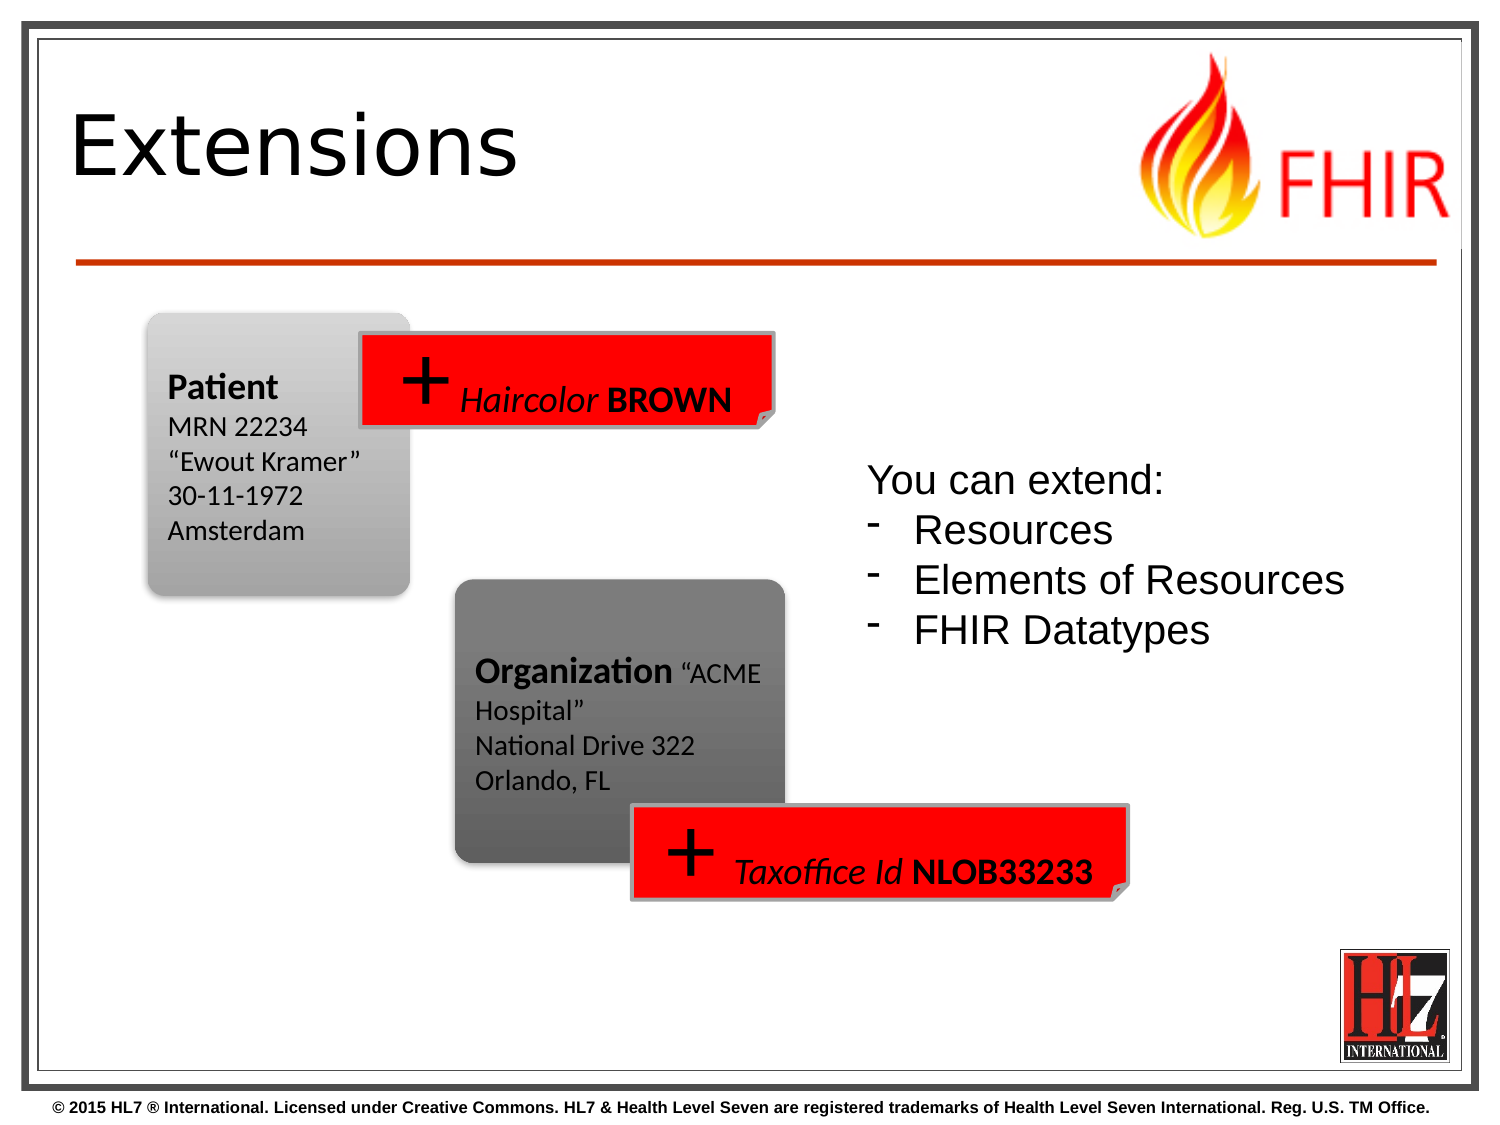

# Extensions
Patient
MRN 22234
“Ewout Kramer”
30-11-1972
Amsterdam
+ Haircolor BROWN
You can extend:
Resources
Elements of Resources
FHIR Datatypes
Organization “ACME Hospital”
National Drive 322
Orlando, FL
+  Taxoffice Id NLOB33233